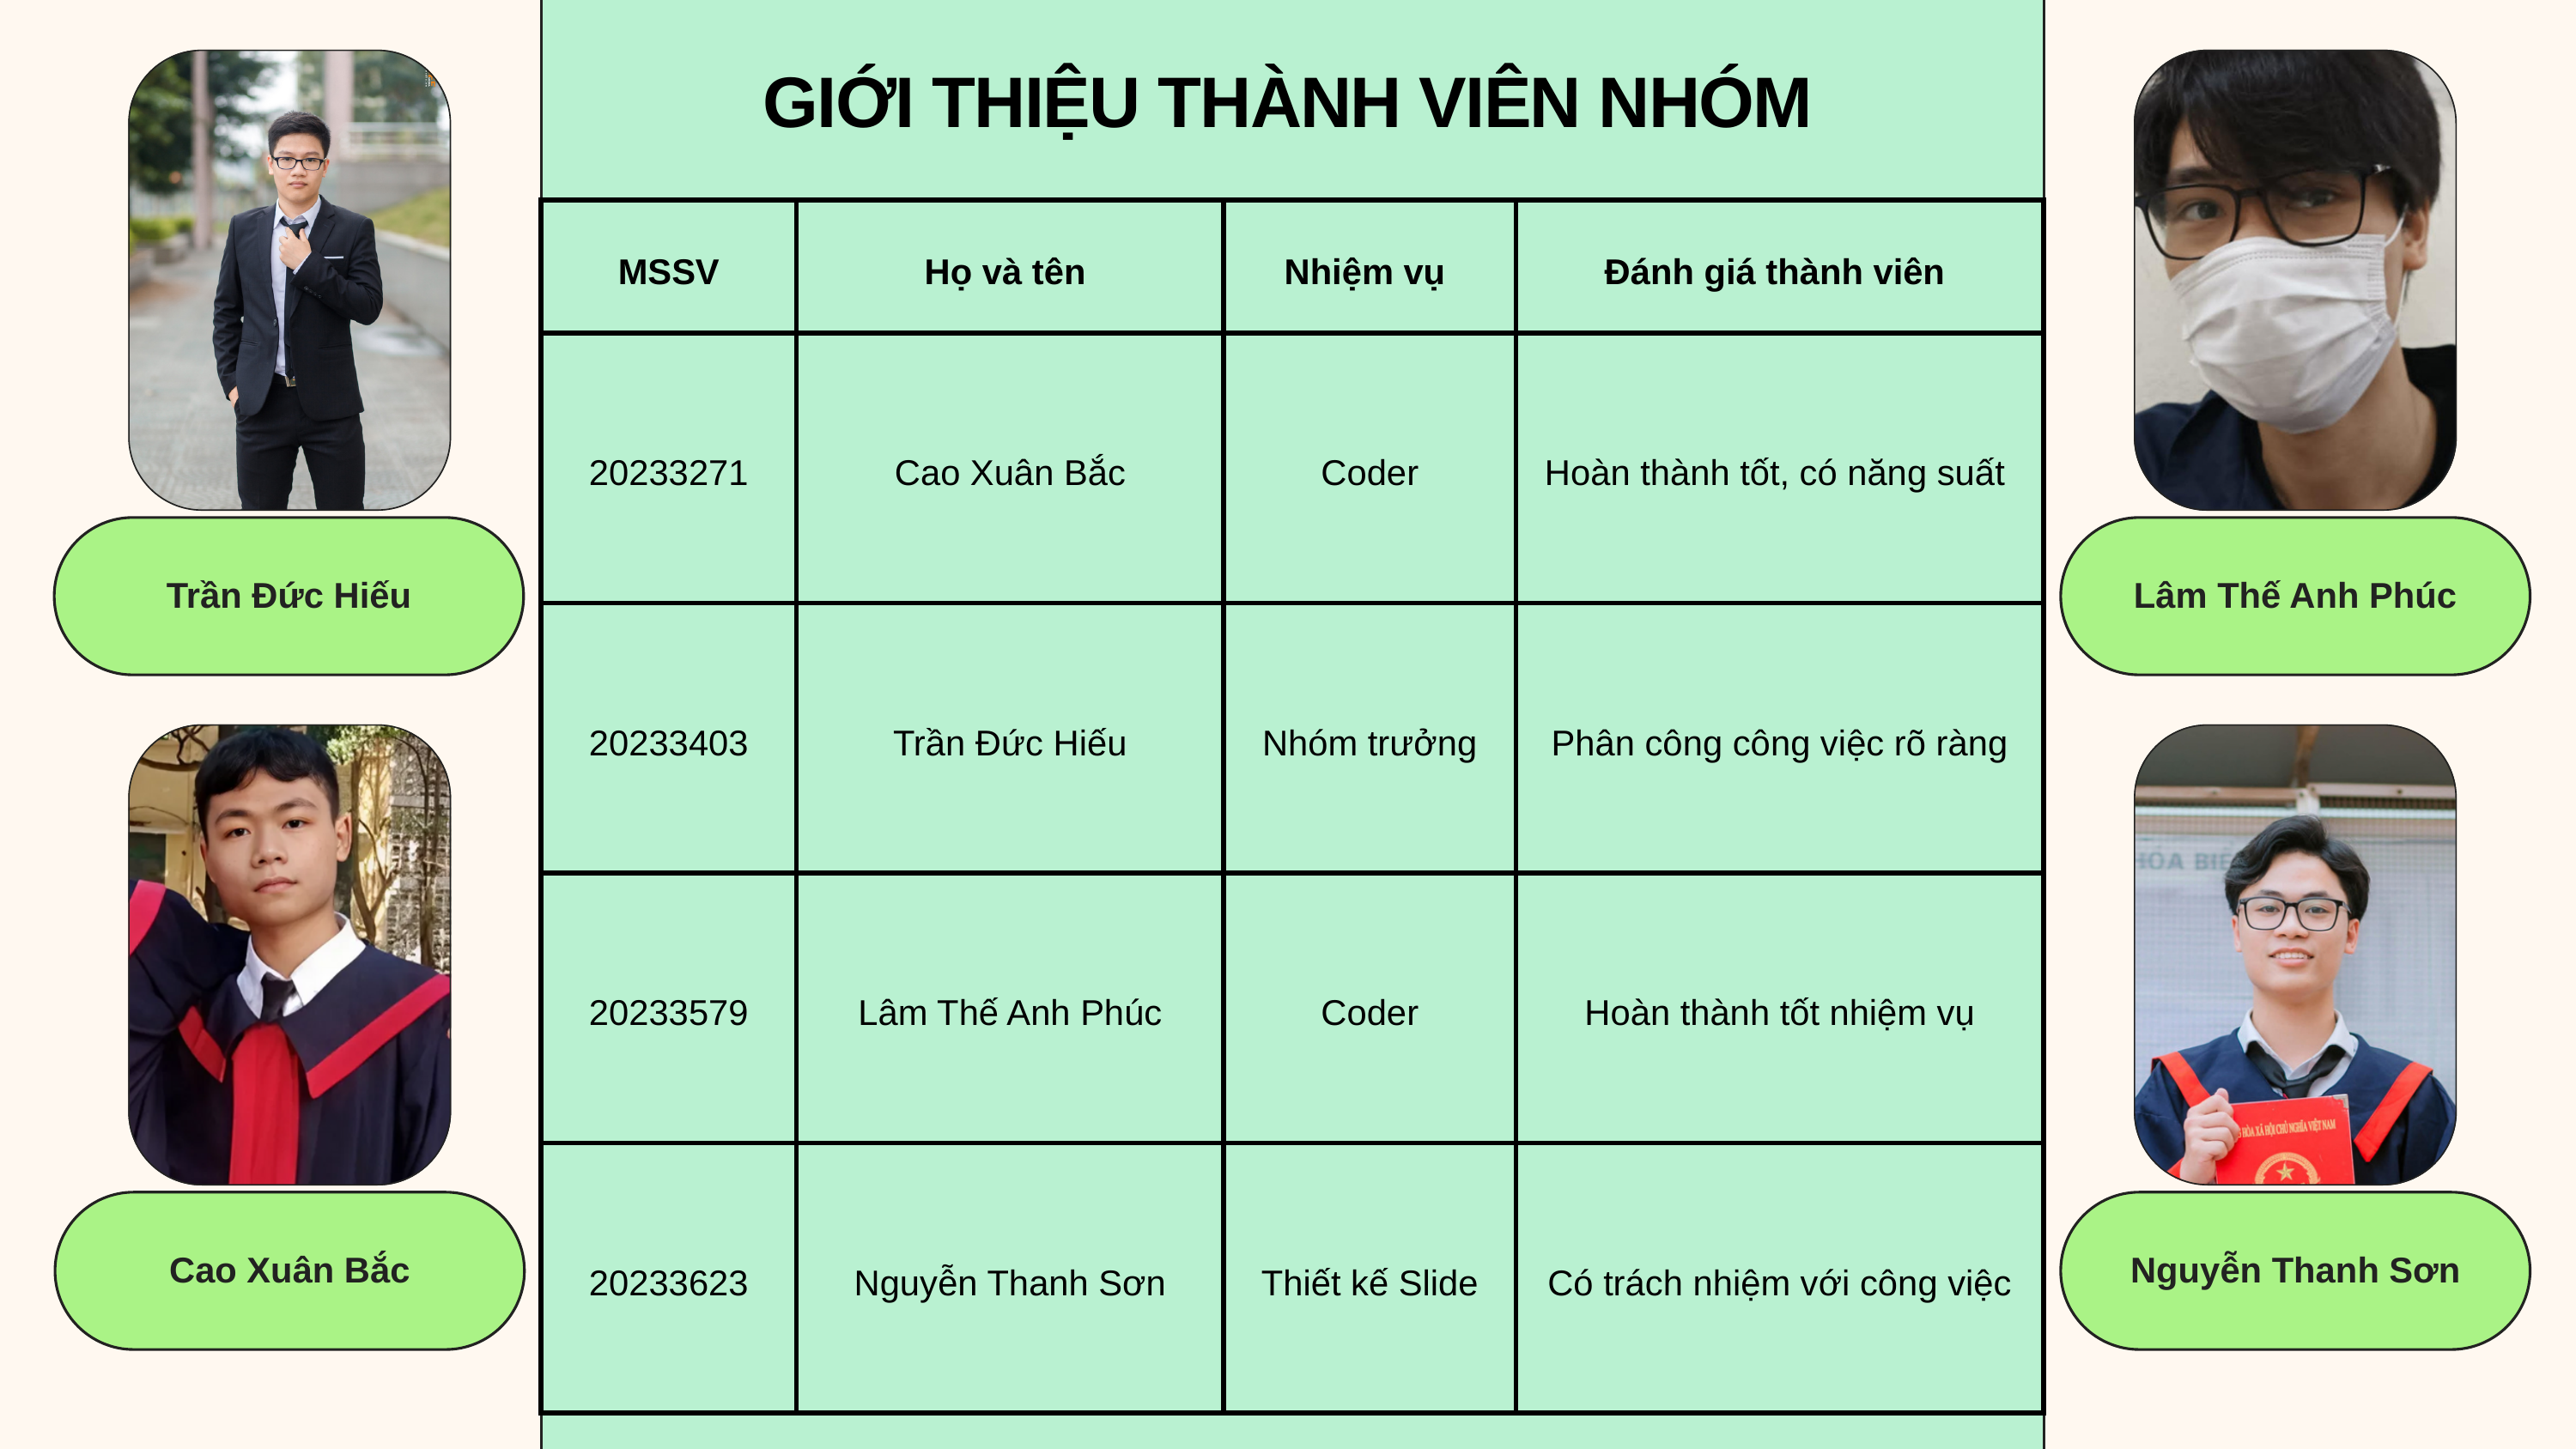

GIỚI THIỆU THÀNH VIÊN NHÓM
| MSSV | Họ và tên | Nhiệm vụ | Đánh giá thành viên |
| --- | --- | --- | --- |
| 20233271 | Cao Xuân Bắc | Coder | Hoàn thành tốt, có năng suất |
| 20233403 | Trần Đức Hiếu | Nhóm trưởng | Phân công công việc rõ ràng |
| 20233579 | Lâm Thế Anh Phúc | Coder | Hoàn thành tốt nhiệm vụ |
| 20233623 | Nguyễn Thanh Sơn | Thiết kế Slide | Có trách nhiệm với công việc |

Trần Đức Hiếu

Lâm Thế Anh Phúc

Cao Xuân Bắc

Nguyễn Thanh Sơn